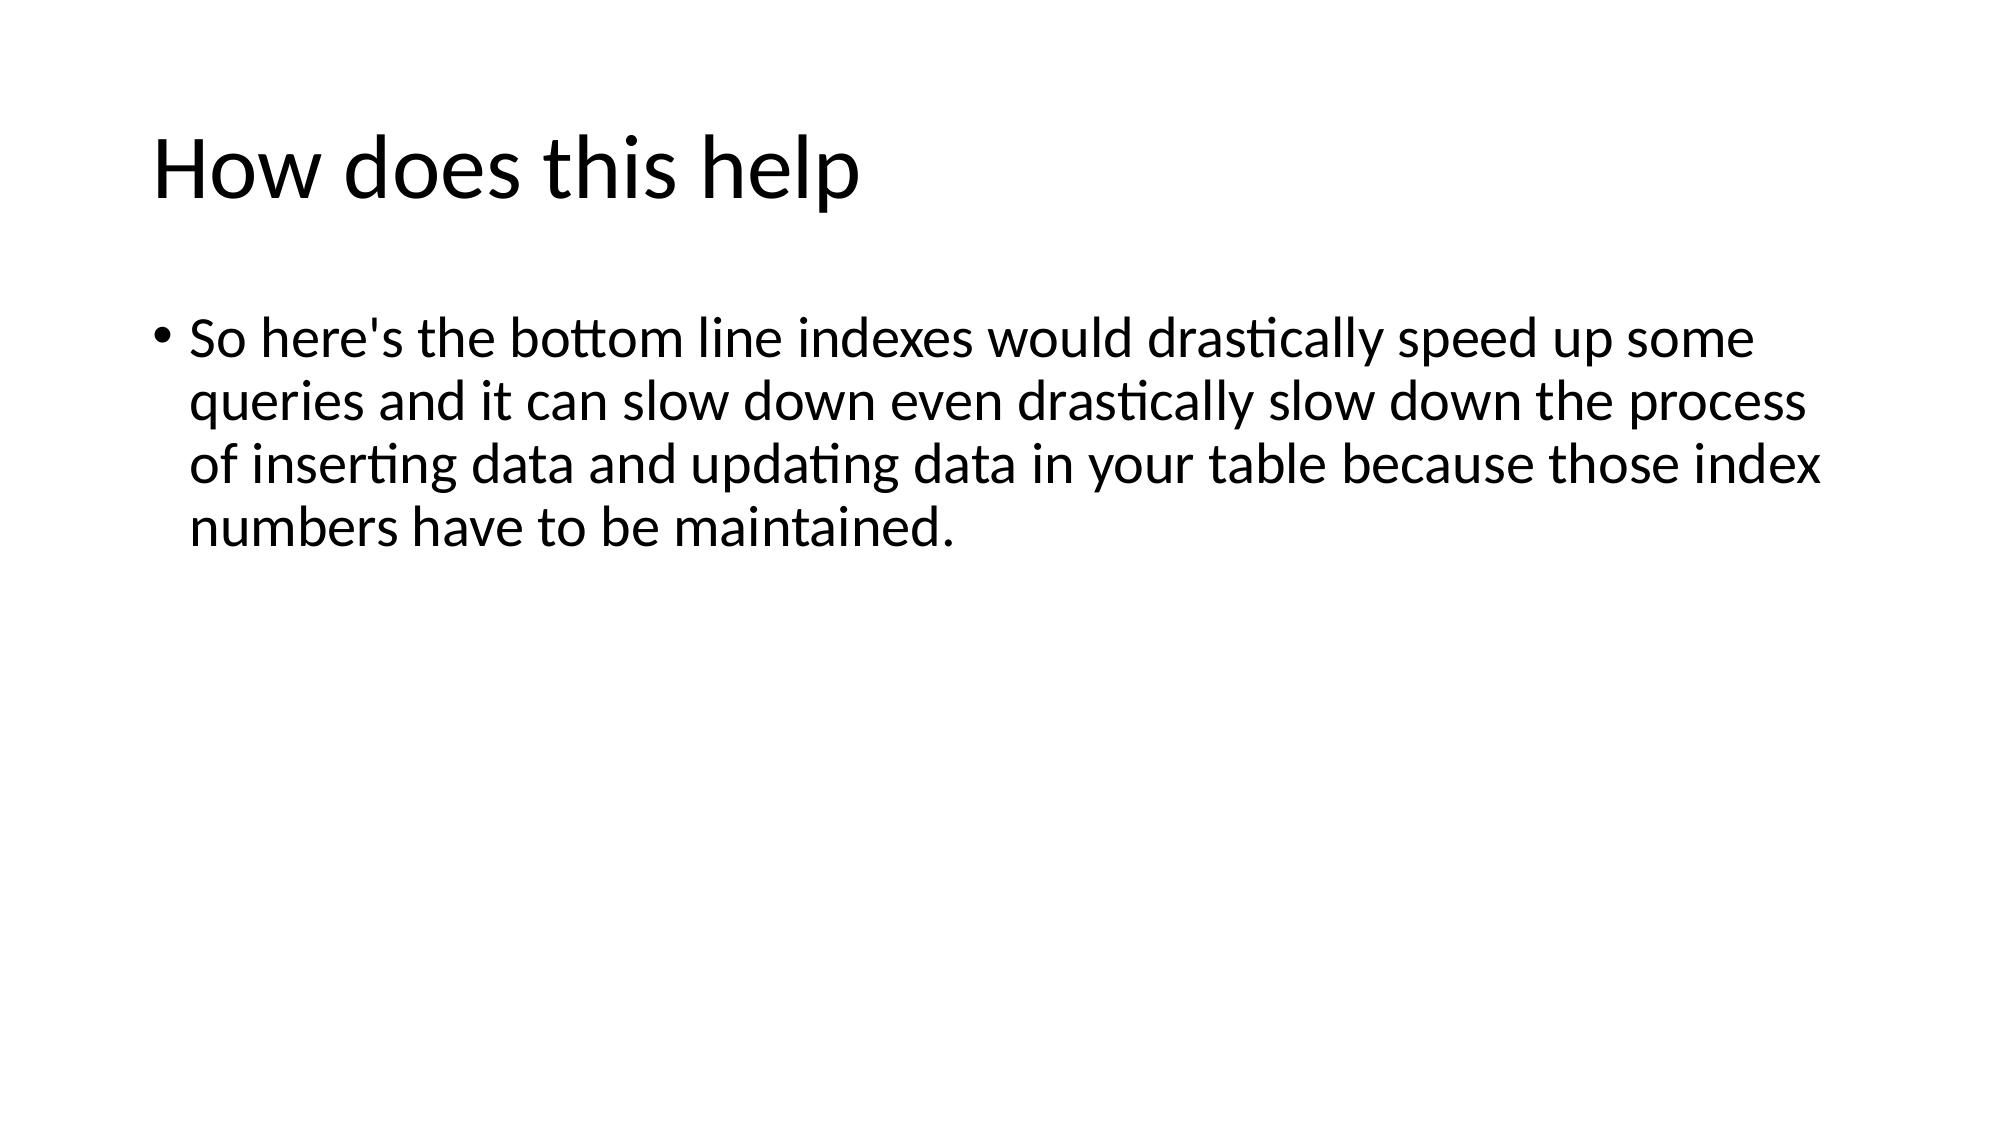

# How does this help
So here's the bottom line indexes would drastically speed up some queries and it can slow down even drastically slow down the process of inserting data and updating data in your table because those index numbers have to be maintained.